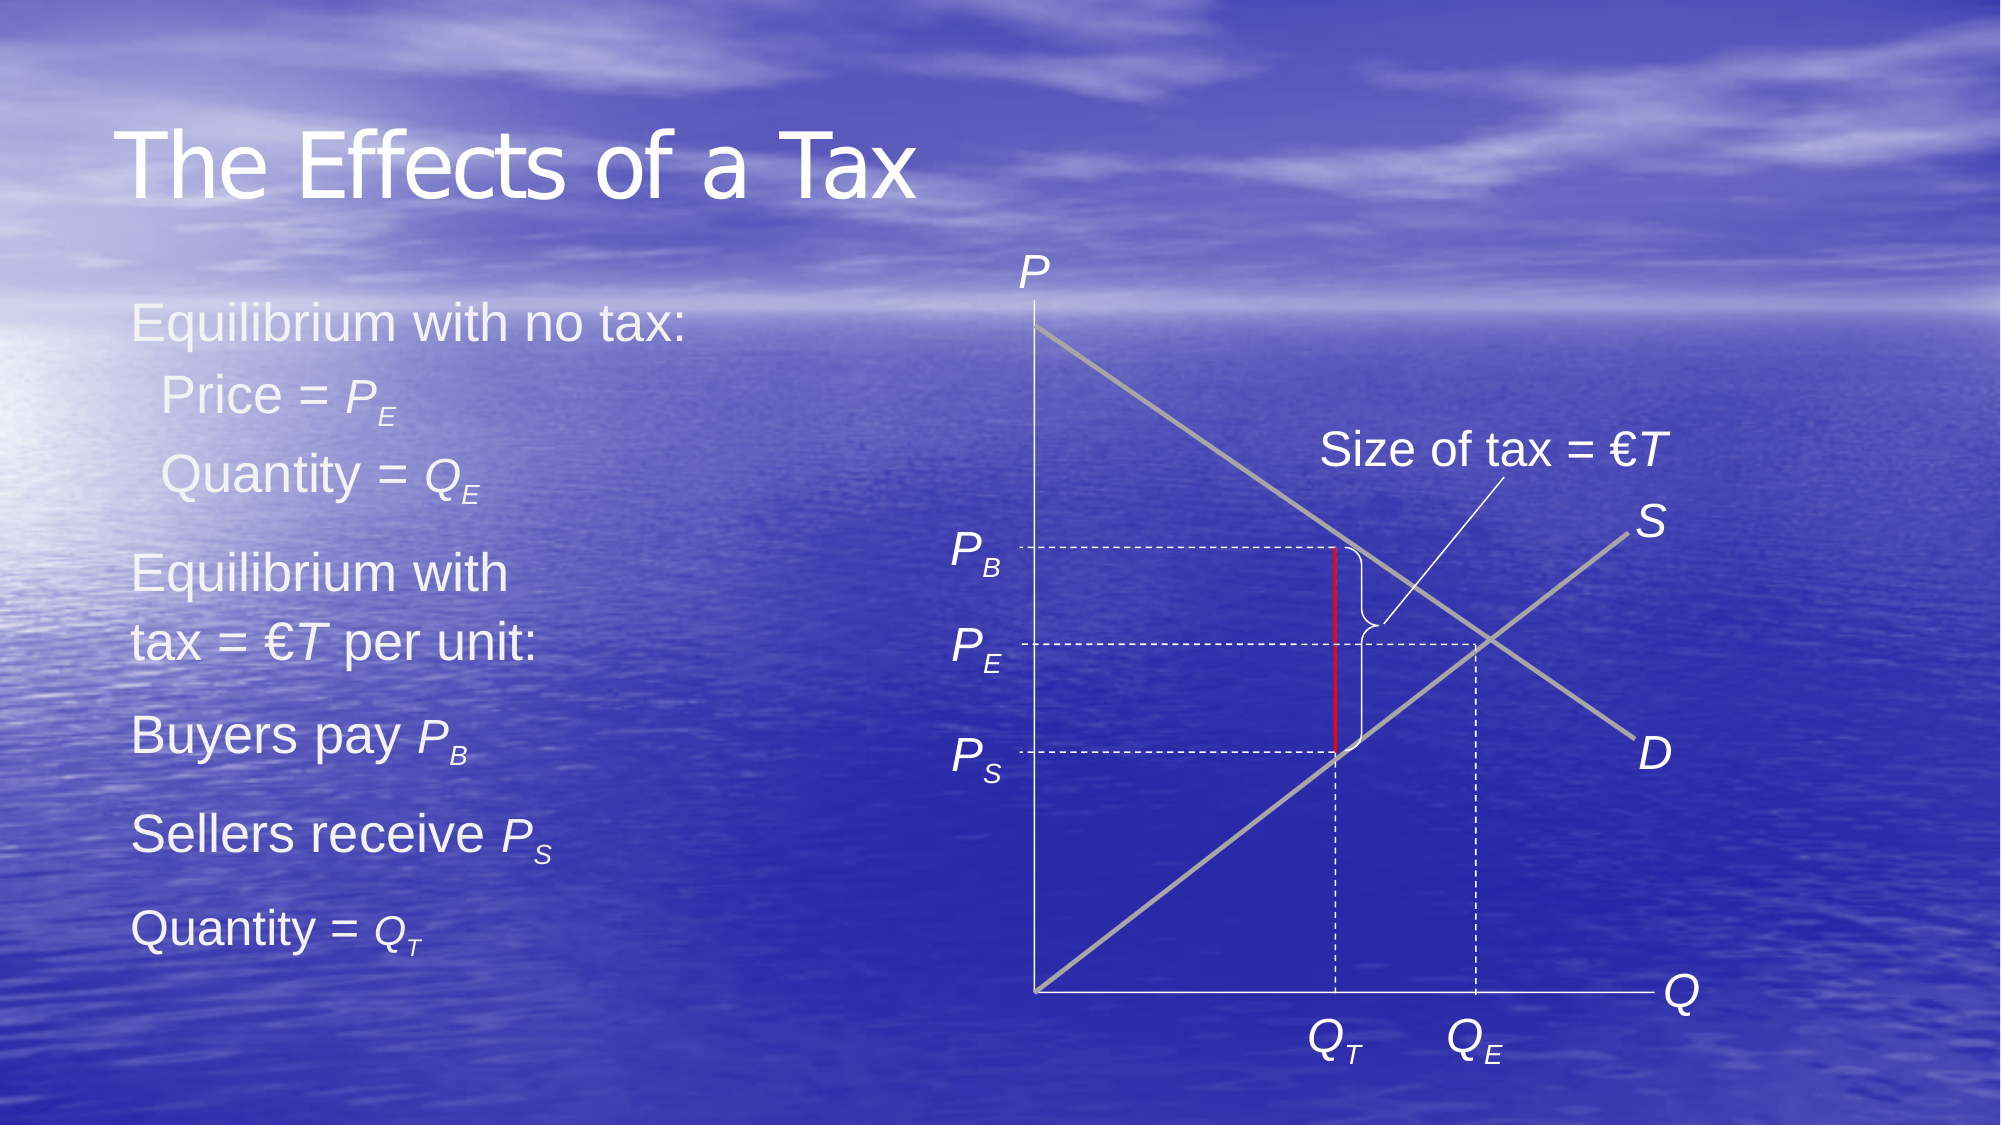

The Effects of a Tax
P

Q

D
S

Equilibrium with no tax:
  Price = PE
  Quantity = QE
Equilibrium with
tax = €T per unit:
Buyers pay PB
Sellers receive PS
Quantity = QT

Size of tax = €T

PB

QT

PE

PS

QE